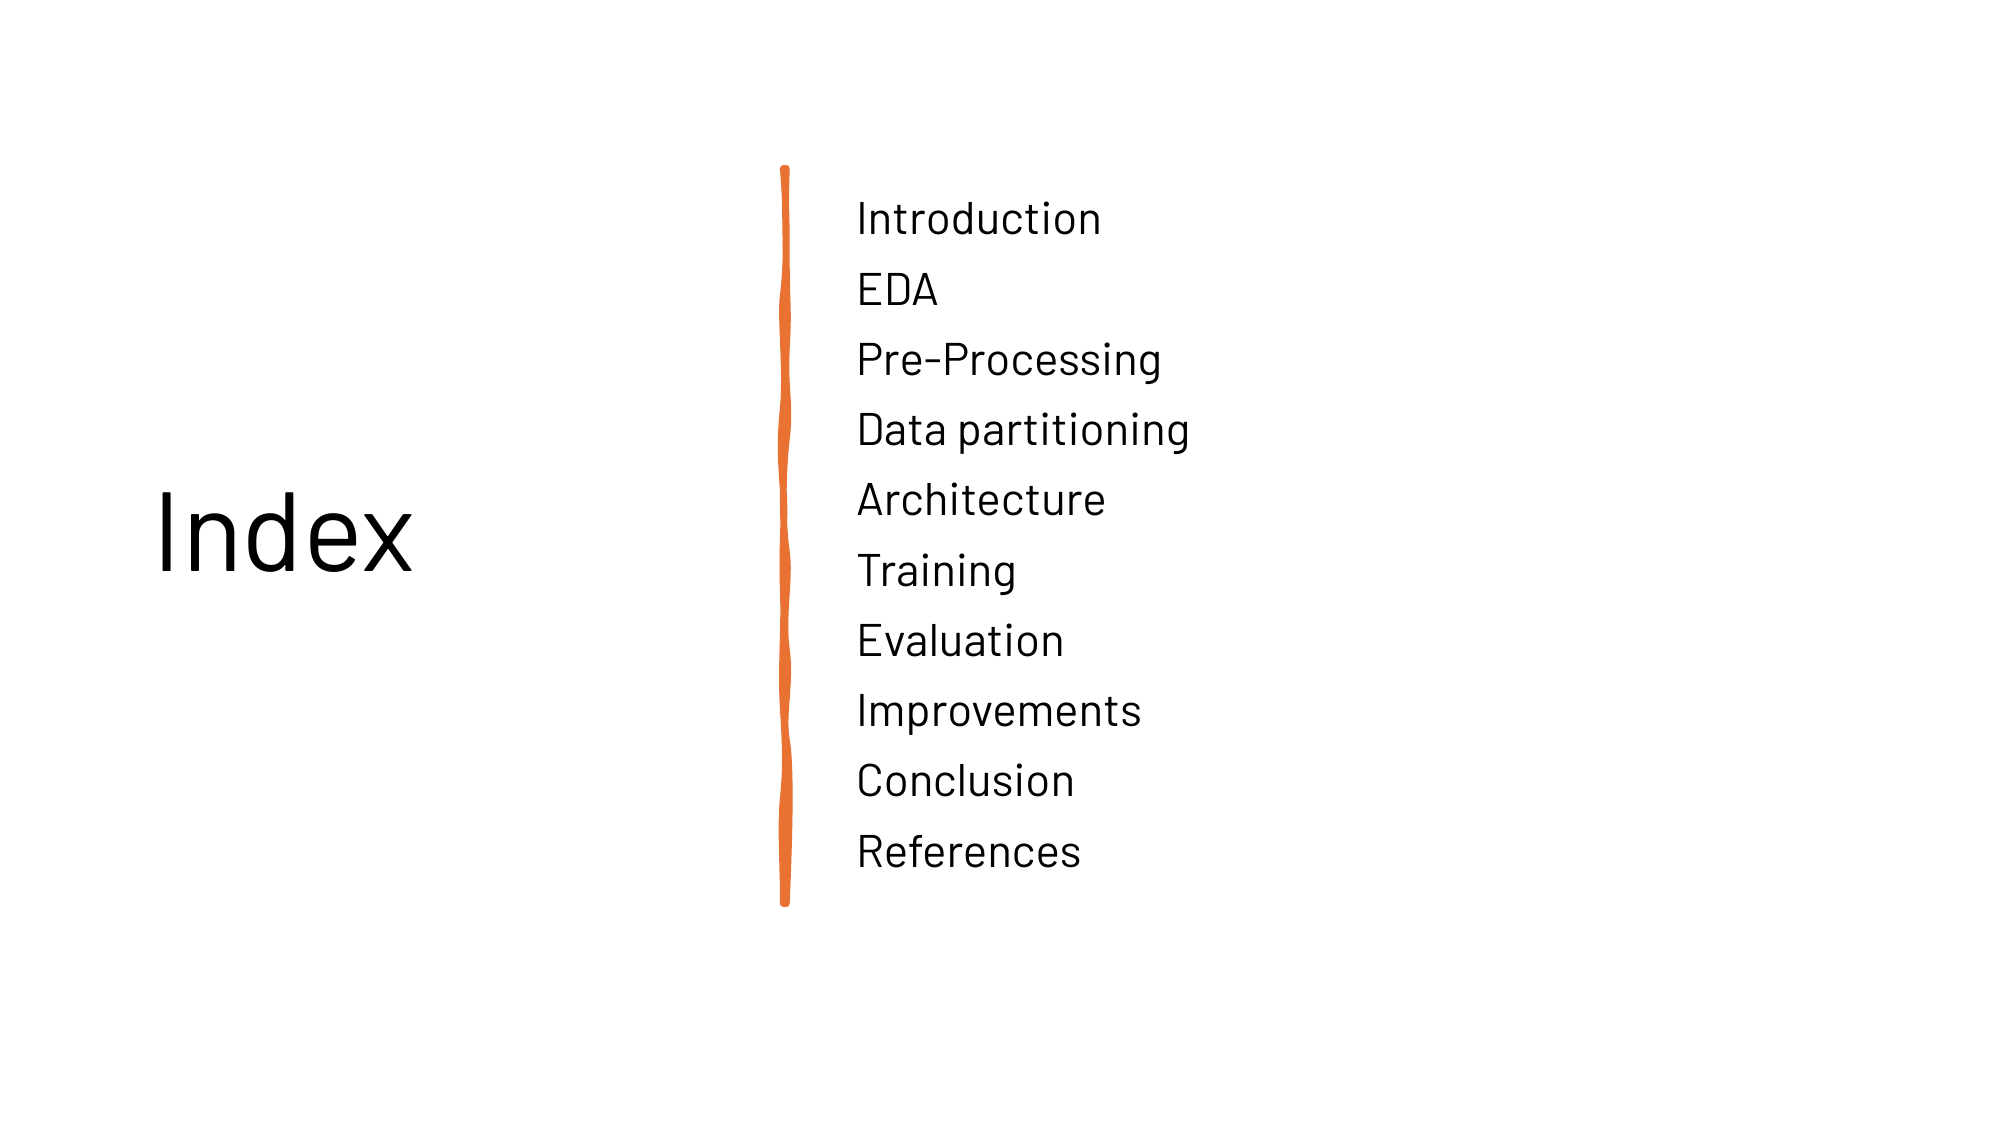

# Index
Introduction
EDA
Pre-Processing
Data partitioning
Architecture
Training
Evaluation
Improvements
Conclusion
References